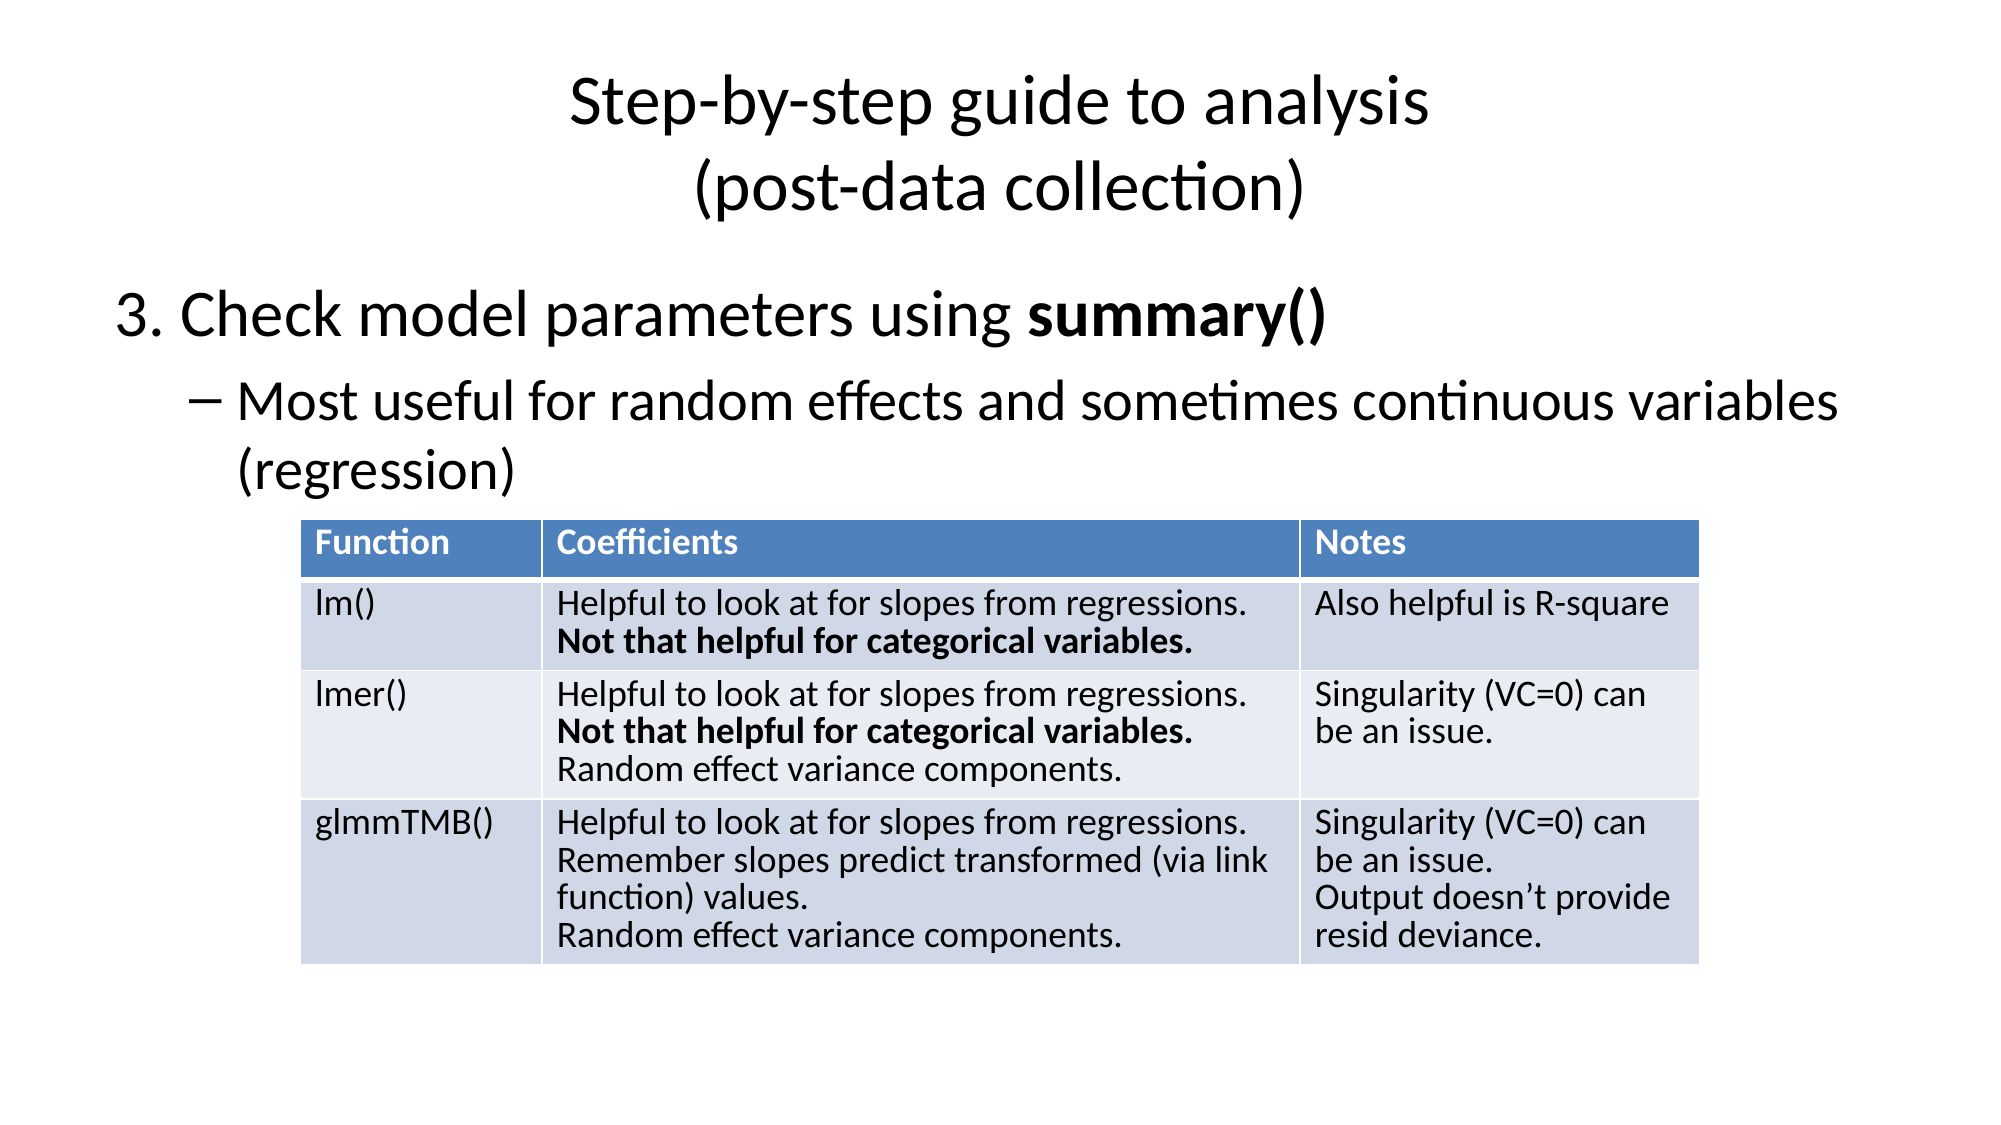

# Step-by-step guide to analysis (post-data collection)
3. Check model parameters using summary()
Most useful for random effects and sometimes continuous variables (regression)
| Function | Coefficients | Notes |
| --- | --- | --- |
| lm() | Helpful to look at for slopes from regressions. Not that helpful for categorical variables. | Also helpful is R-square |
| lmer() | Helpful to look at for slopes from regressions. Not that helpful for categorical variables. Random effect variance components. | Singularity (VC=0) can be an issue. |
| glmmTMB() | Helpful to look at for slopes from regressions. Remember slopes predict transformed (via link function) values. Random effect variance components. | Singularity (VC=0) can be an issue. Output doesn’t provide resid deviance. |